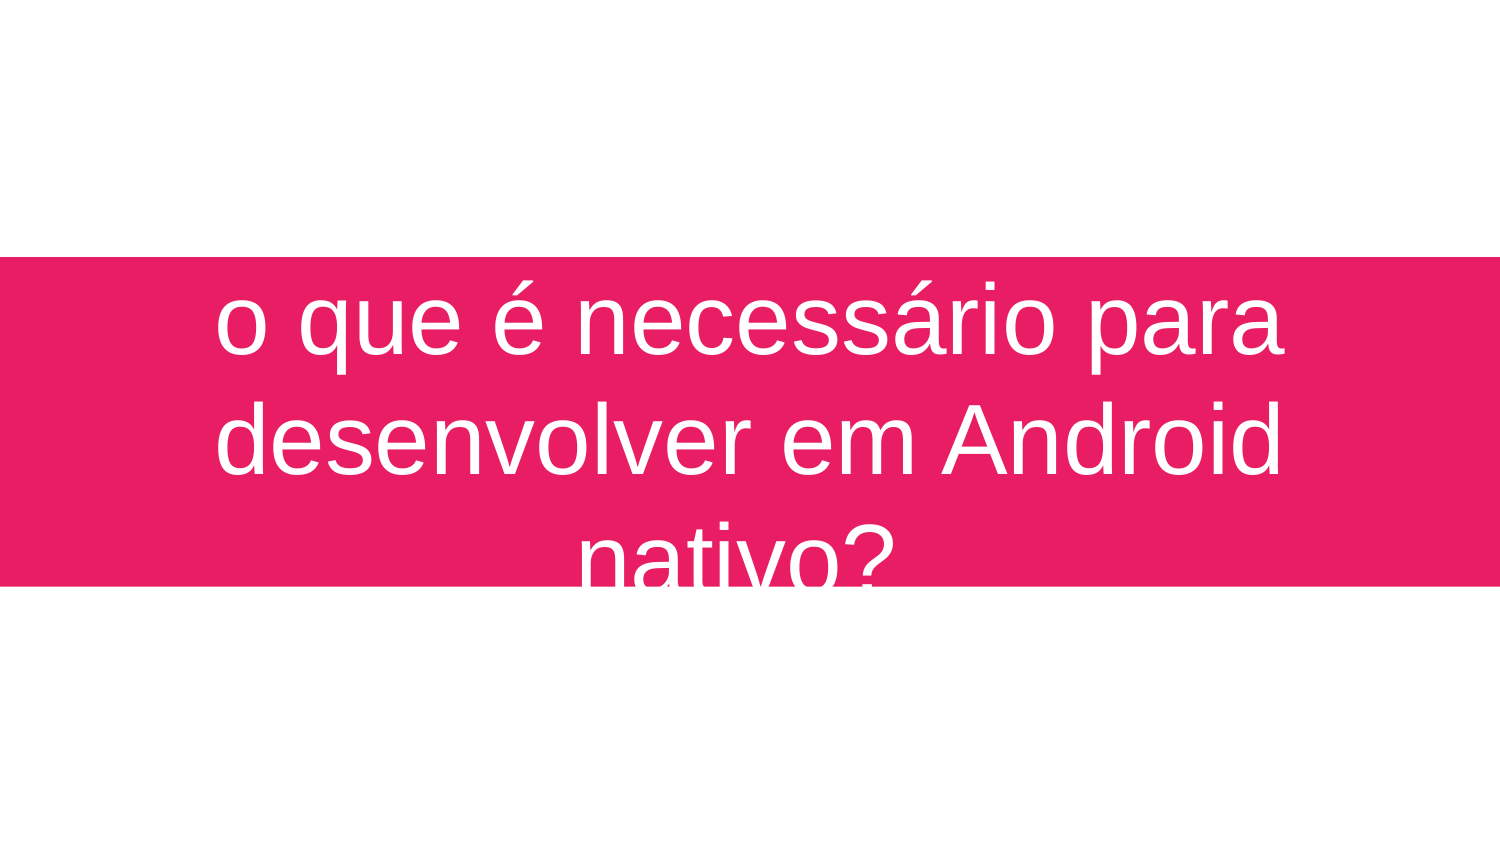

# o que é necessário para desenvolver em Android nativo?